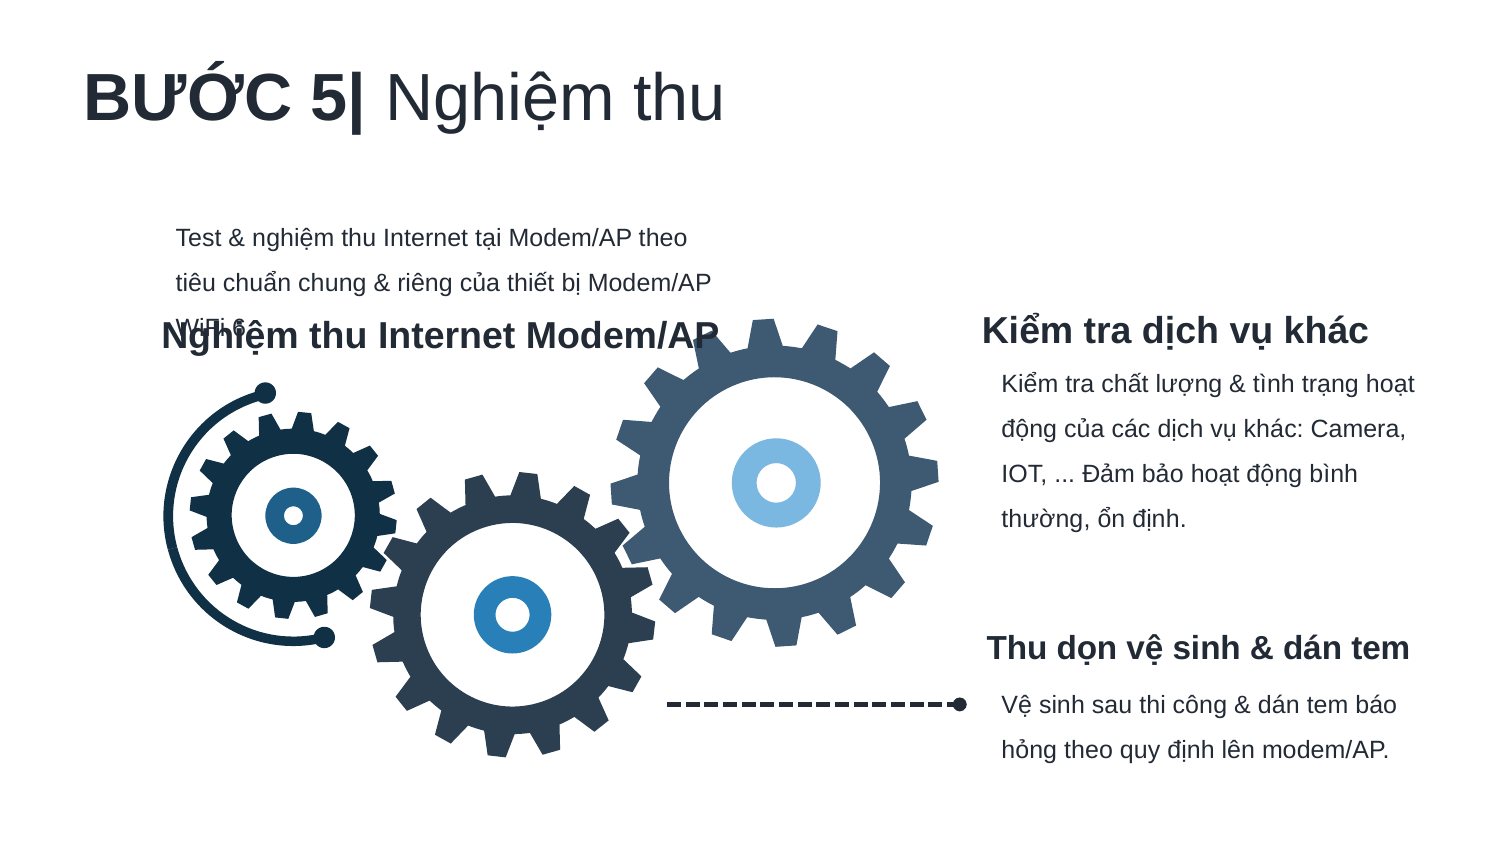

BƯỚC 5| Nghiệm thu
Test & nghiệm thu Internet tại Modem/AP theo tiêu chuẩn chung & riêng của thiết bị Modem/AP WiFi 6.
Kiểm tra dịch vụ khác
Kiểm tra chất lượng & tình trạng hoạt động của các dịch vụ khác: Camera, IOT, ... Đảm bảo hoạt động bình thường, ổn định.
Nghiệm thu Internet Modem/AP

Thu dọn vệ sinh & dán tem
Vệ sinh sau thi công & dán tem báo hỏng theo quy định lên modem/AP.